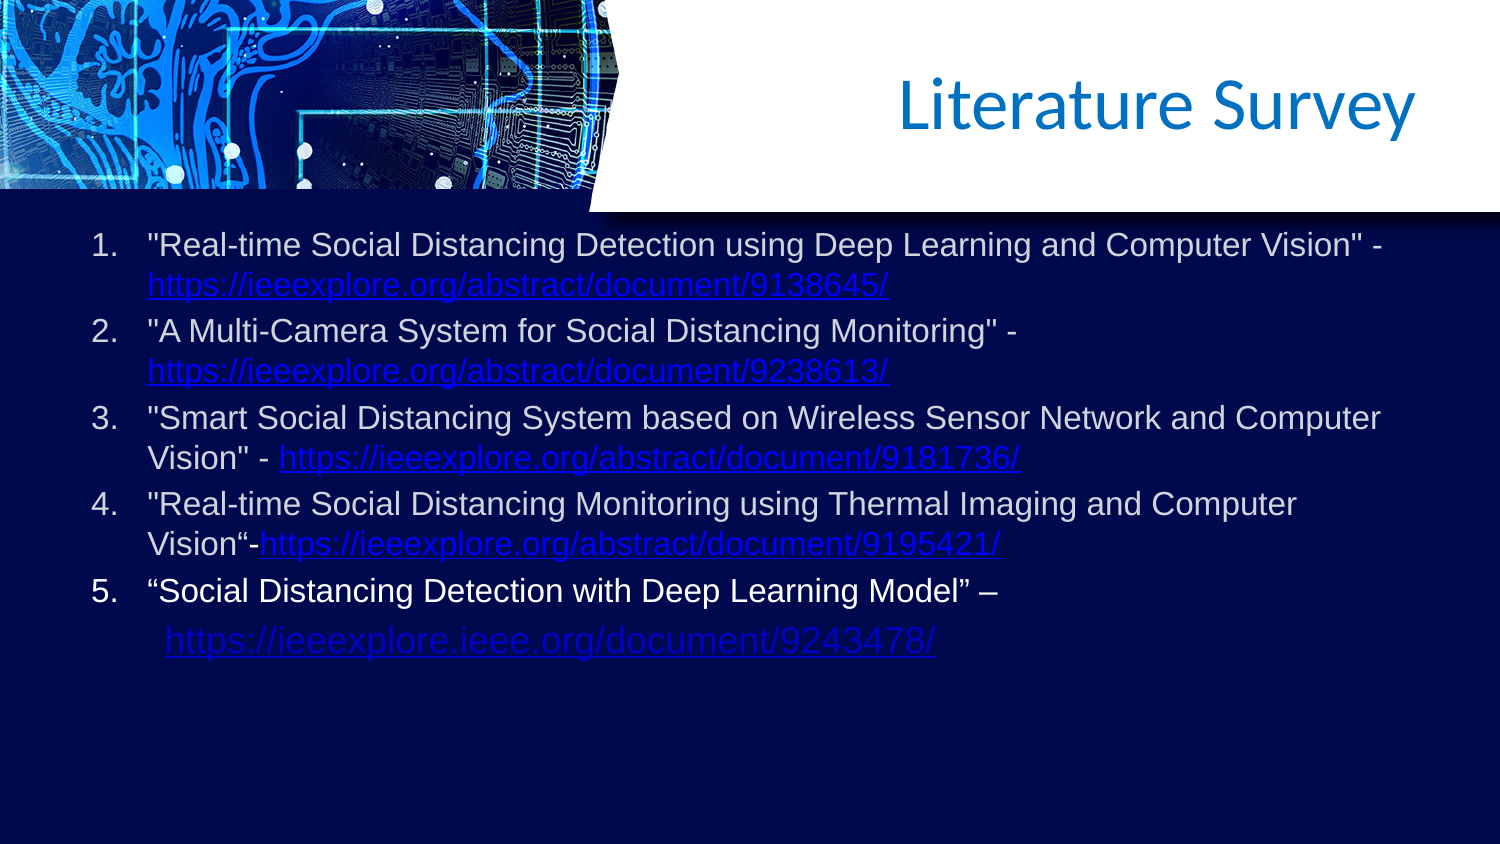

# Literature Survey
"Real-time Social Distancing Detection using Deep Learning and Computer Vision" - https://ieeexplore.org/abstract/document/9138645/
"A Multi-Camera System for Social Distancing Monitoring" - https://ieeexplore.org/abstract/document/9238613/
"Smart Social Distancing System based on Wireless Sensor Network and Computer Vision" - https://ieeexplore.org/abstract/document/9181736/
"Real-time Social Distancing Monitoring using Thermal Imaging and Computer Vision“-https://ieeexplore.org/abstract/document/9195421/
“Social Distancing Detection with Deep Learning Model” –
       https://ieeexplore.ieee.org/document/9243478/